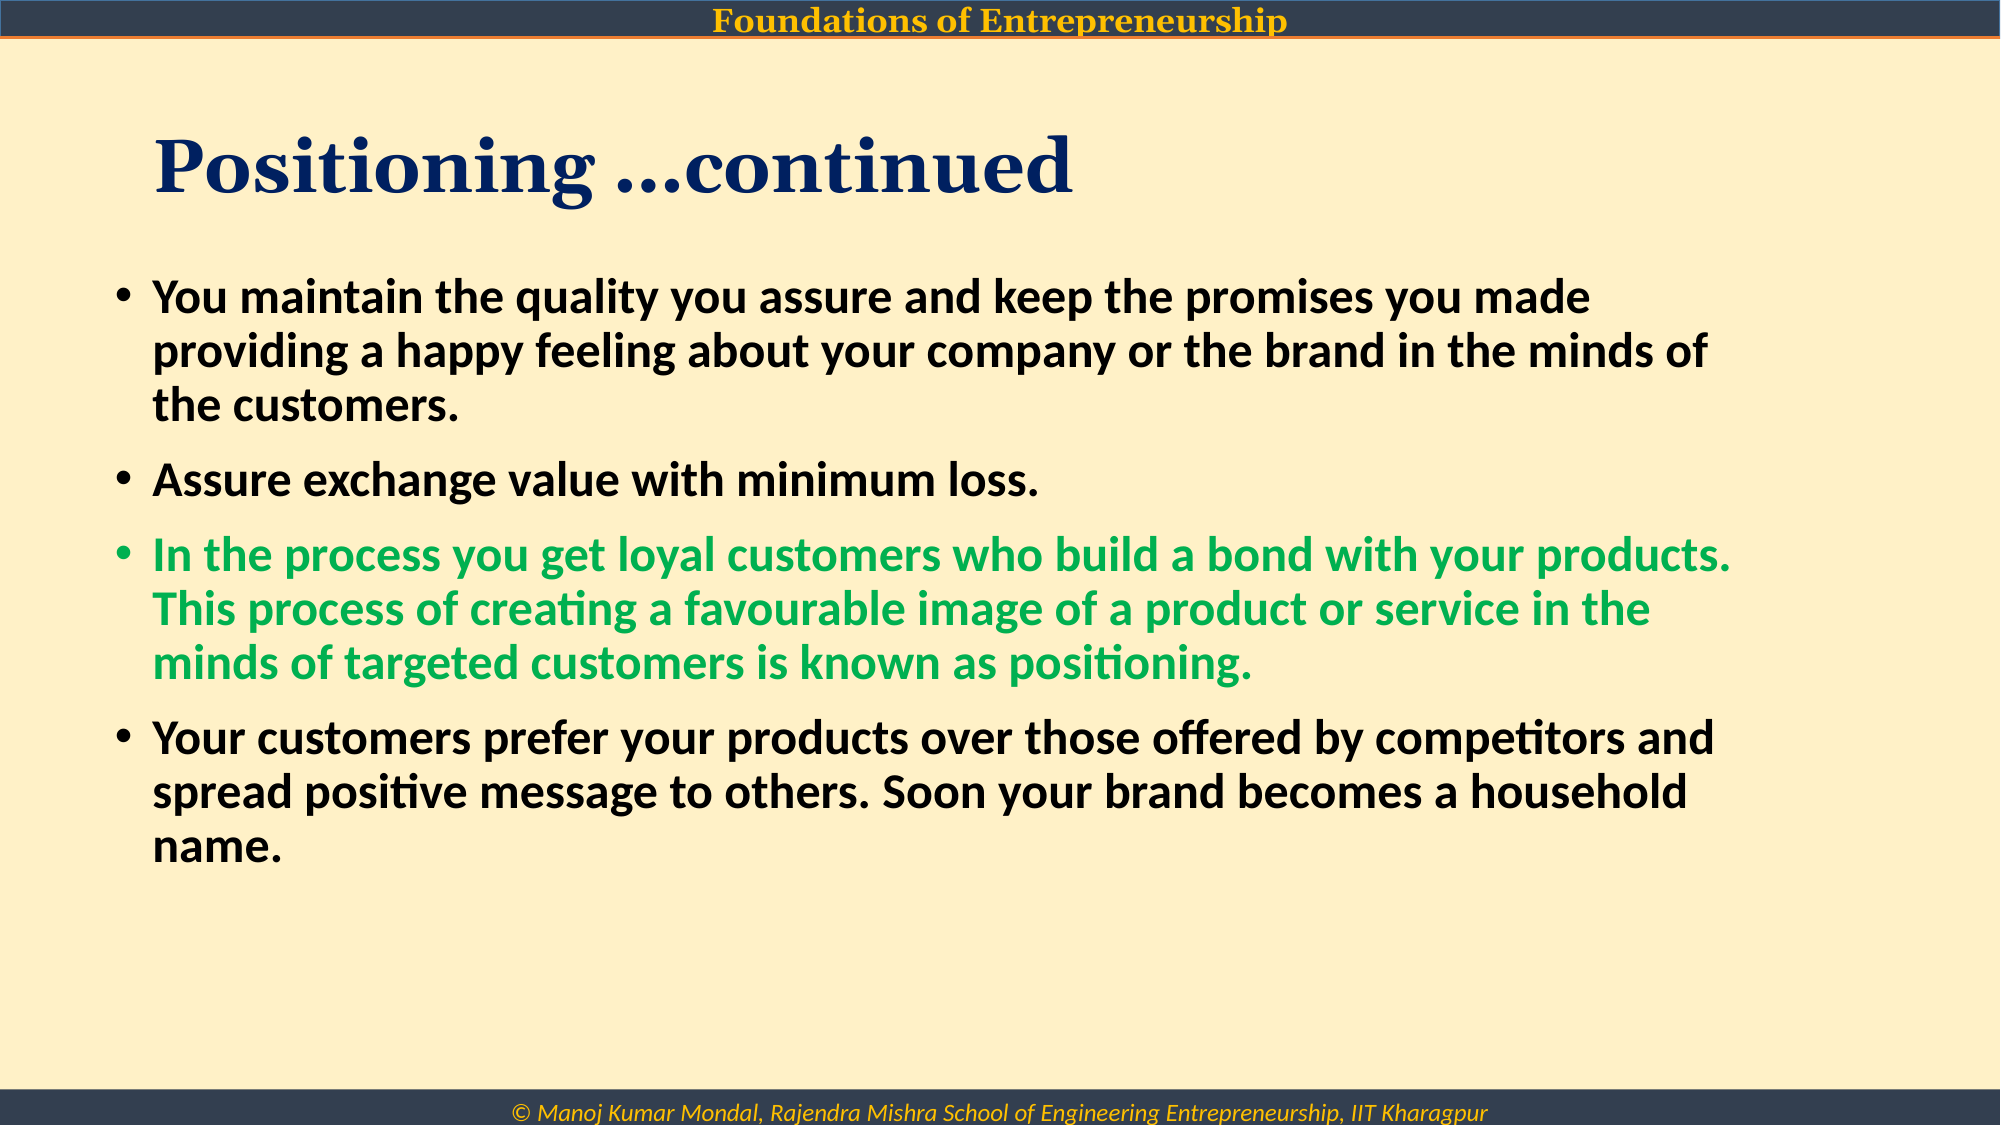

# Positioning …continued
You maintain the quality you assure and keep the promises you made providing a happy feeling about your company or the brand in the minds of the customers.
Assure exchange value with minimum loss.
In the process you get loyal customers who build a bond with your products. This process of creating a favourable image of a product or service in the minds of targeted customers is known as positioning.
Your customers prefer your products over those offered by competitors and spread positive message to others. Soon your brand becomes a household name.